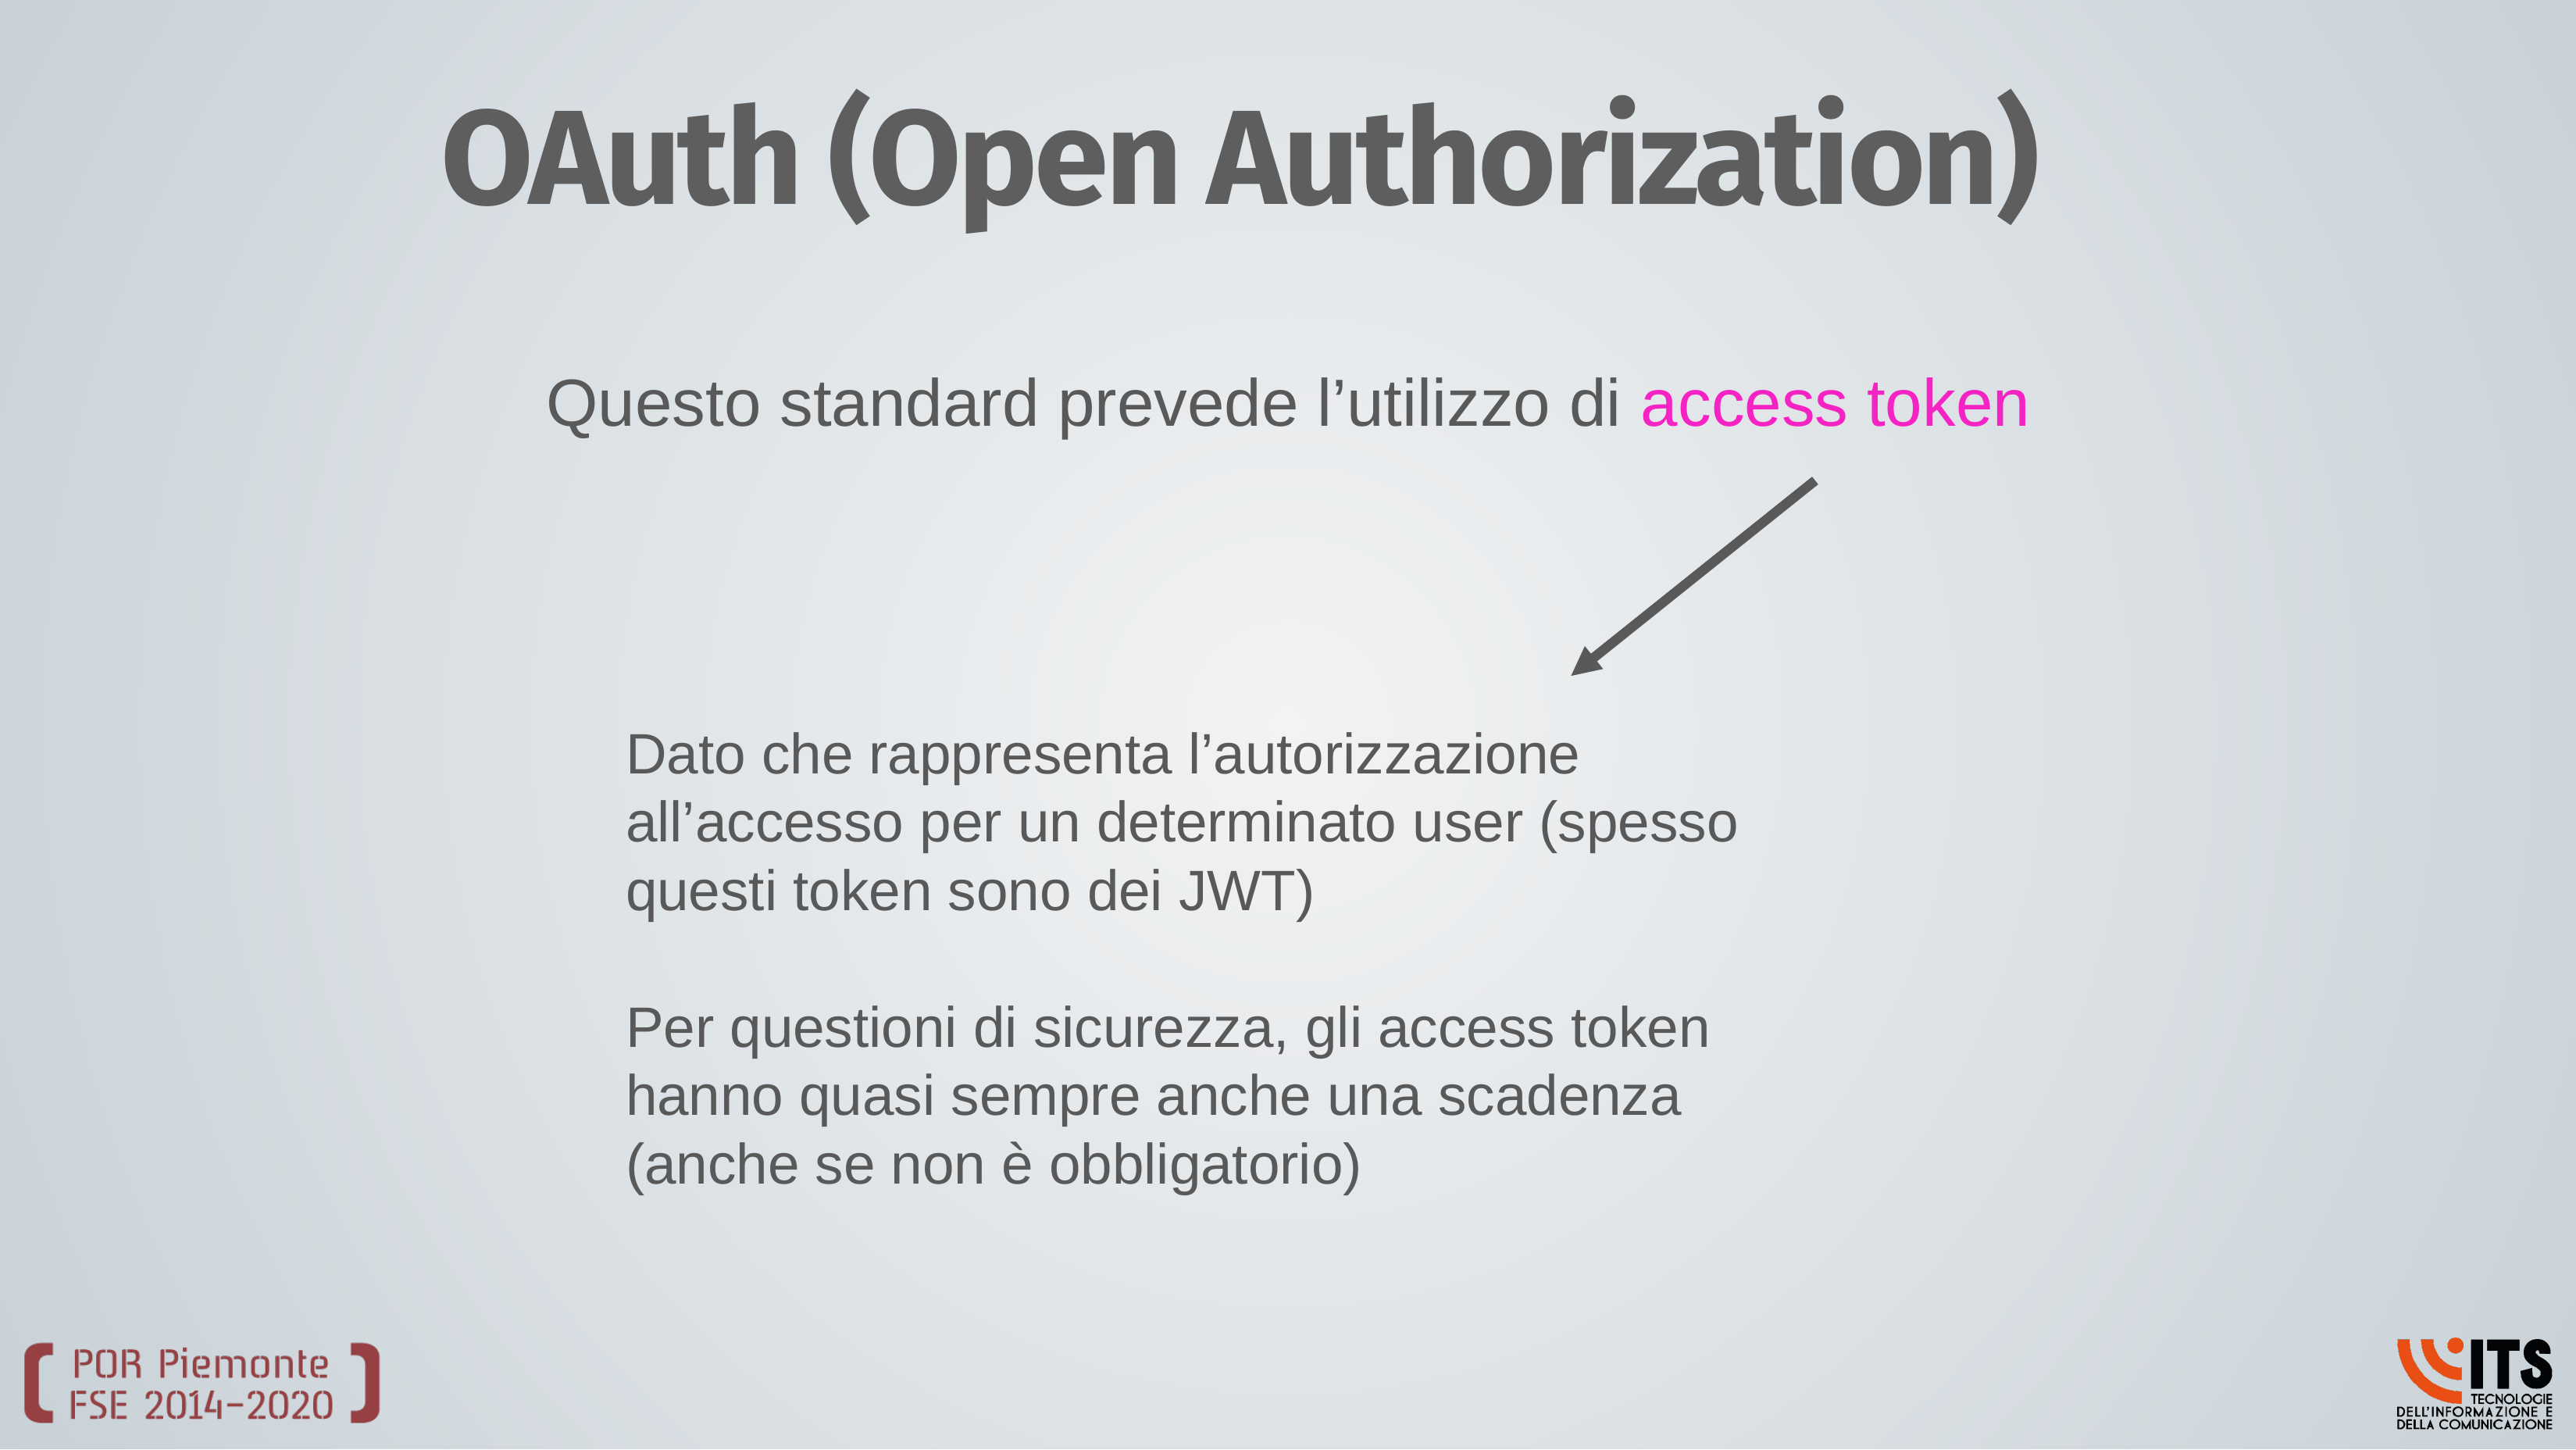

# OAuth (Open Authorization)
Questo standard prevede l’utilizzo di access token
Dato che rappresenta l’autorizzazione all’accesso per un determinato user (spesso questi token sono dei JWT)

Per questioni di sicurezza, gli access token hanno quasi sempre anche una scadenza (anche se non è obbligatorio)